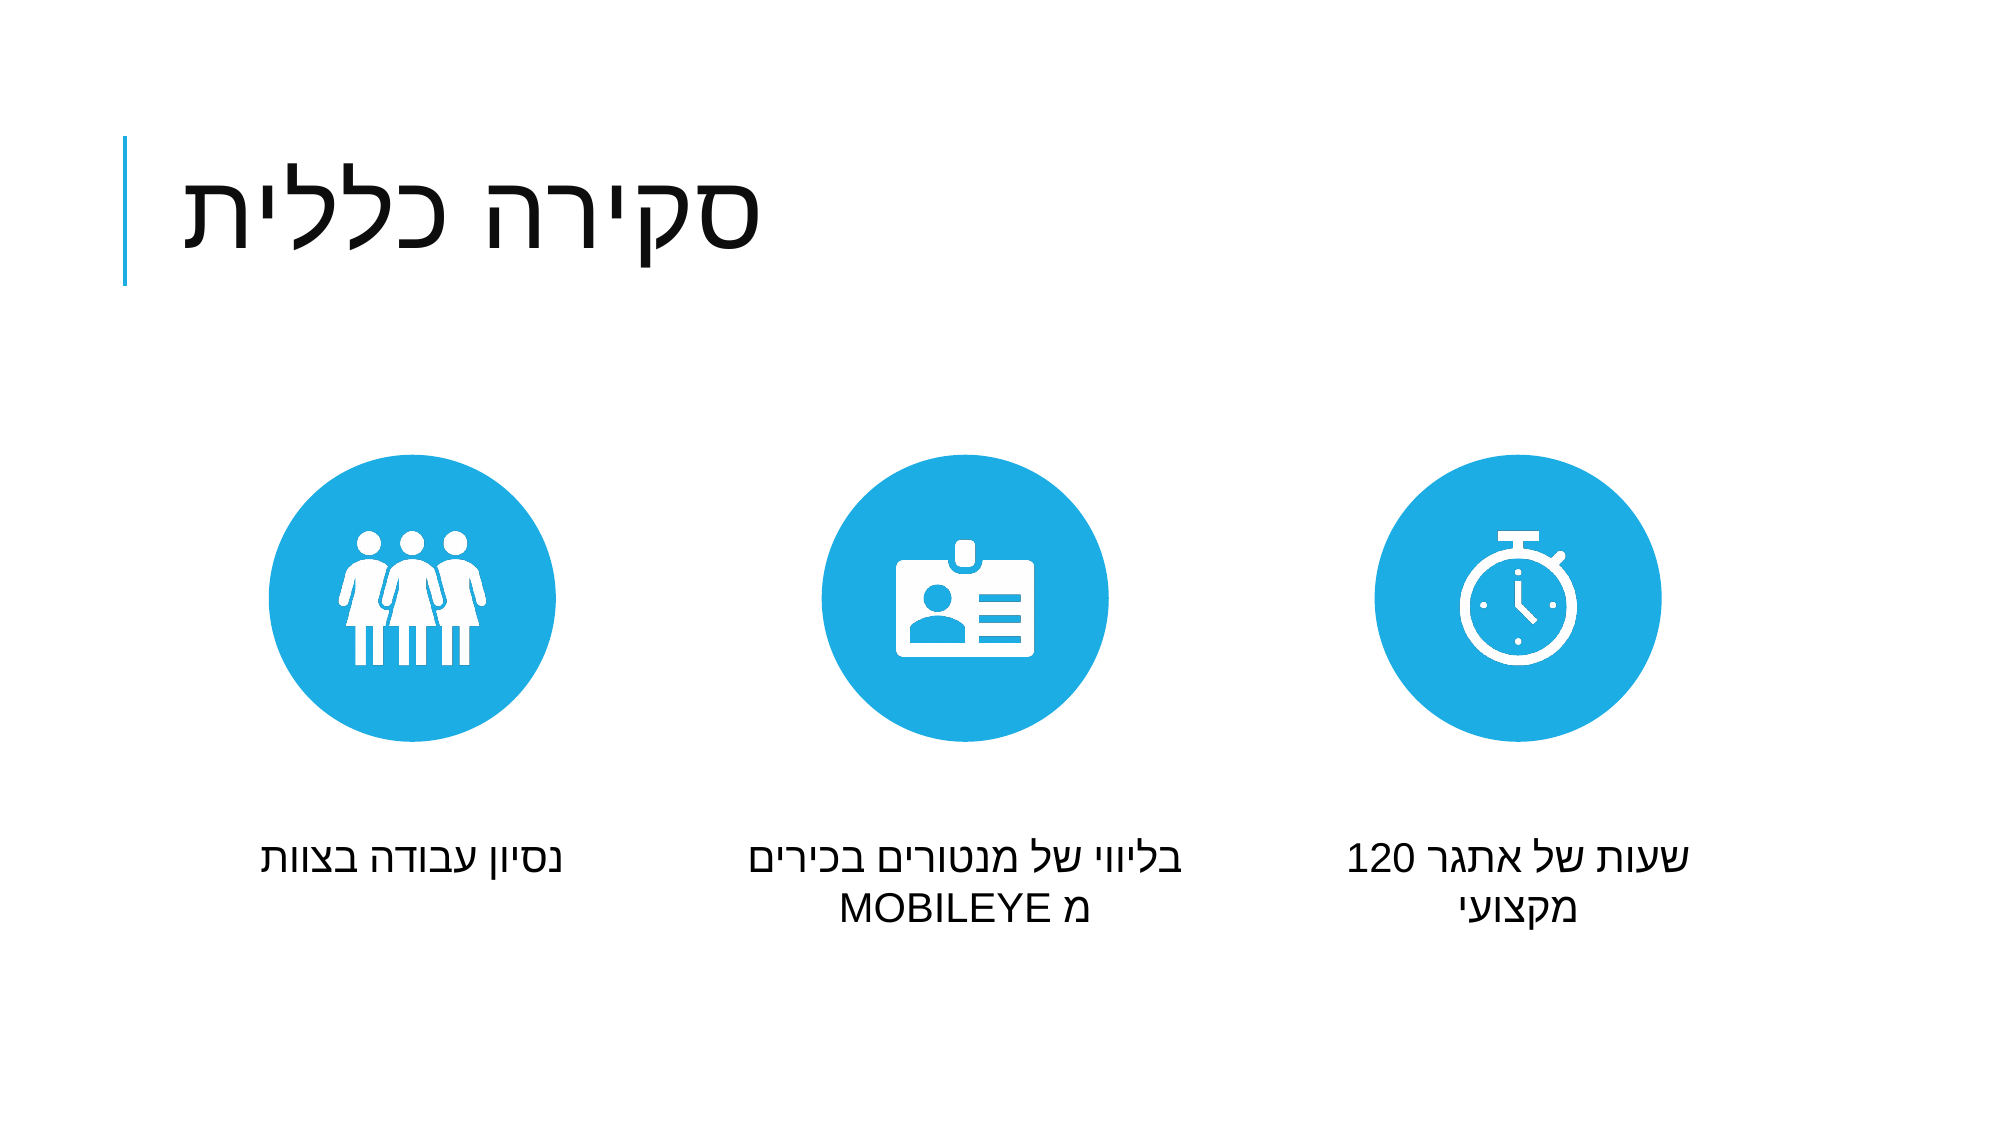

# סקירה כללית
נסיון עבודה בצוות
בליווי של מנטורים בכירים מ MOBILEYE
120 שעות של אתגר מקצועי